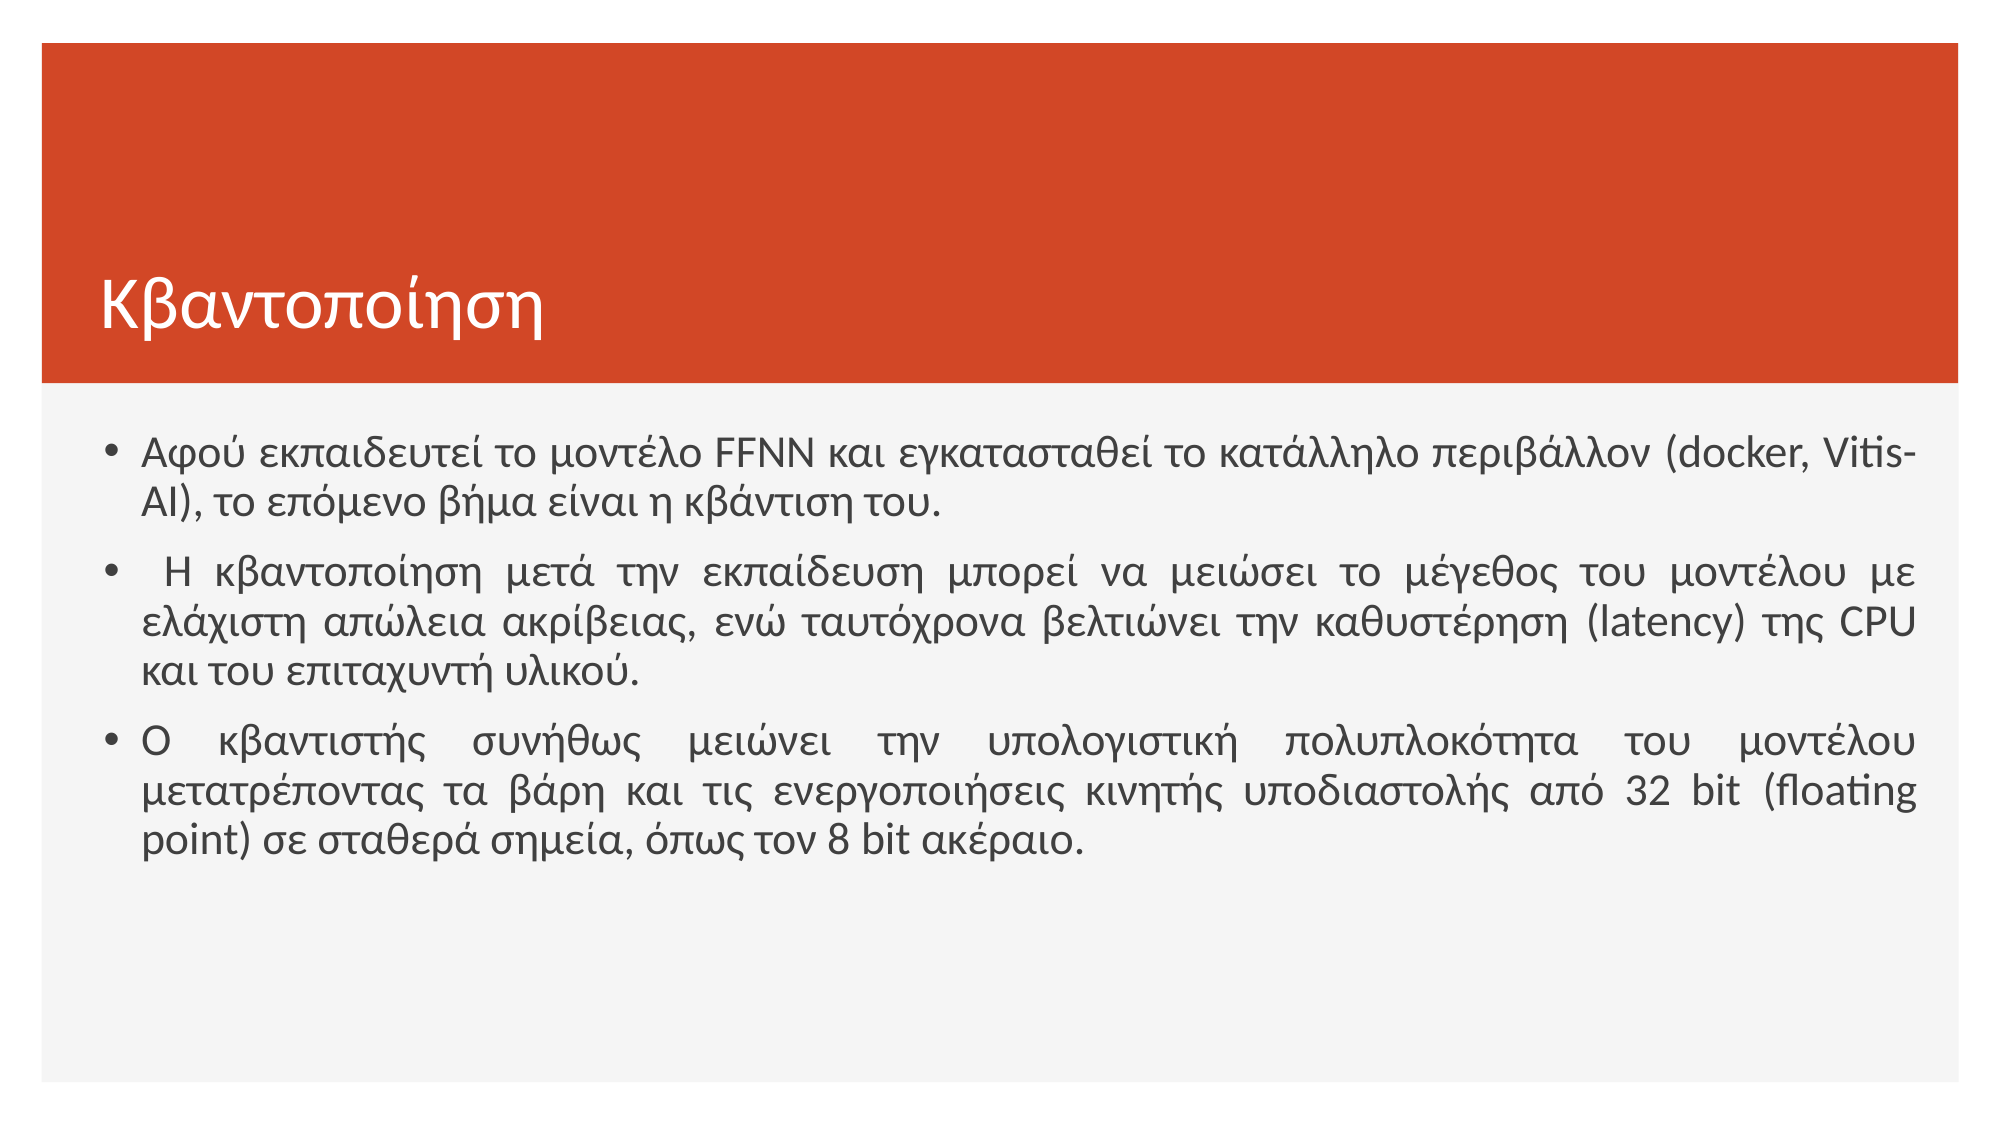

# Κβαντοποίηση
Αφού εκπαιδευτεί το μοντέλο FFNN και εγκατασταθεί το κατάλληλο περιβάλλον (docker, Vitis-AI), το επόμενο βήμα είναι η κβάντιση του.
 Η κβαντοποίηση μετά την εκπαίδευση μπορεί να μειώσει το μέγεθος του μοντέλου με ελάχιστη απώλεια ακρίβειας, ενώ ταυτόχρονα βελτιώνει την καθυστέρηση (latency) της CPU και του επιταχυντή υλικού.
Ο κβαντιστής συνήθως μειώνει την υπολογιστική πολυπλοκότητα του μοντέλου μετατρέποντας τα βάρη και τις ενεργοποιήσεις κινητής υποδιαστολής από 32 bit (floating point) σε σταθερά σημεία, όπως τον 8 bit ακέραιο.